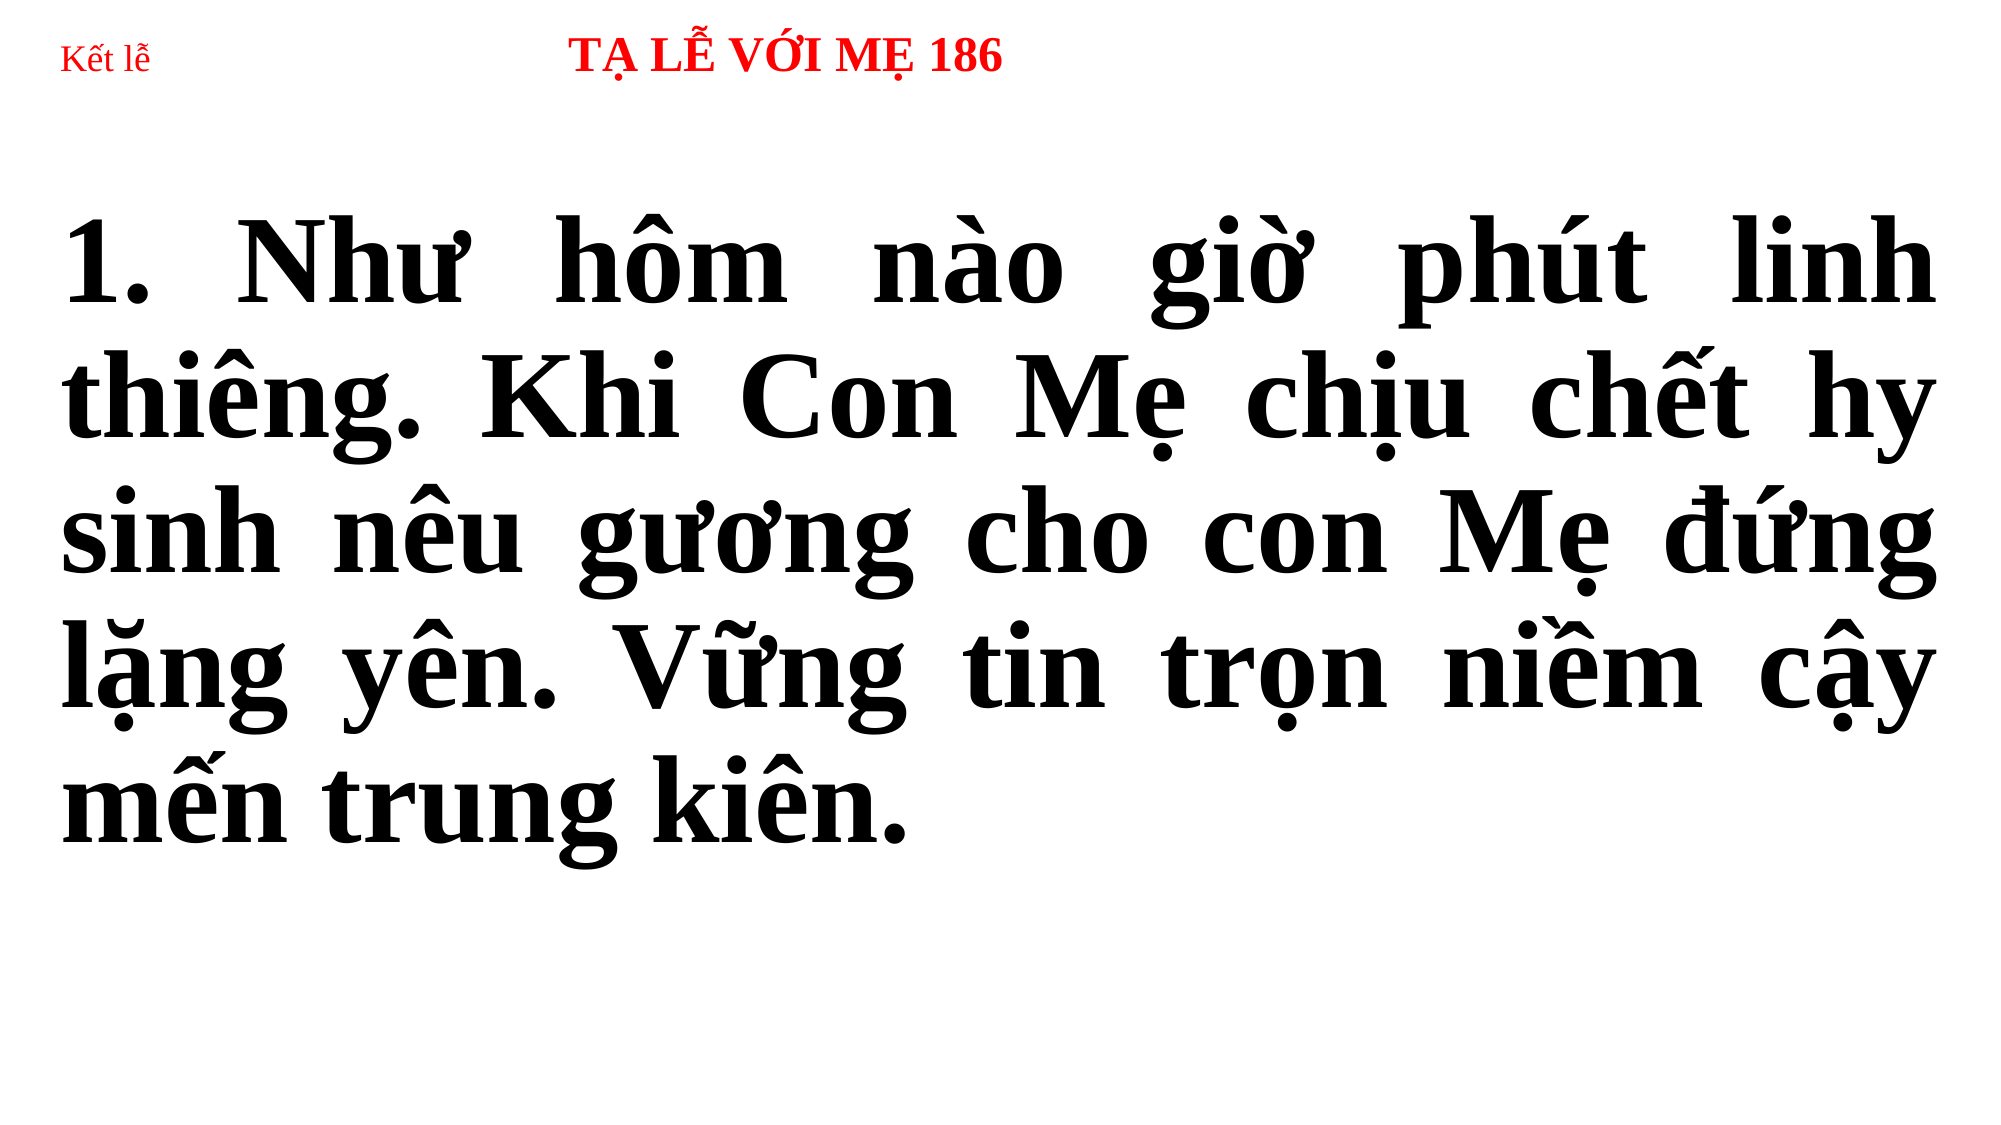

# Kết lễ                                            TẠ LỄ VỚI MẸ 186
1. Như hôm nào giờ phút linh thiêng. Khi Con Mẹ chịu chết hy sinh nêu gương cho con Mẹ đứng lặng yên. Vững tin trọn niềm cậy mến trung kiên.